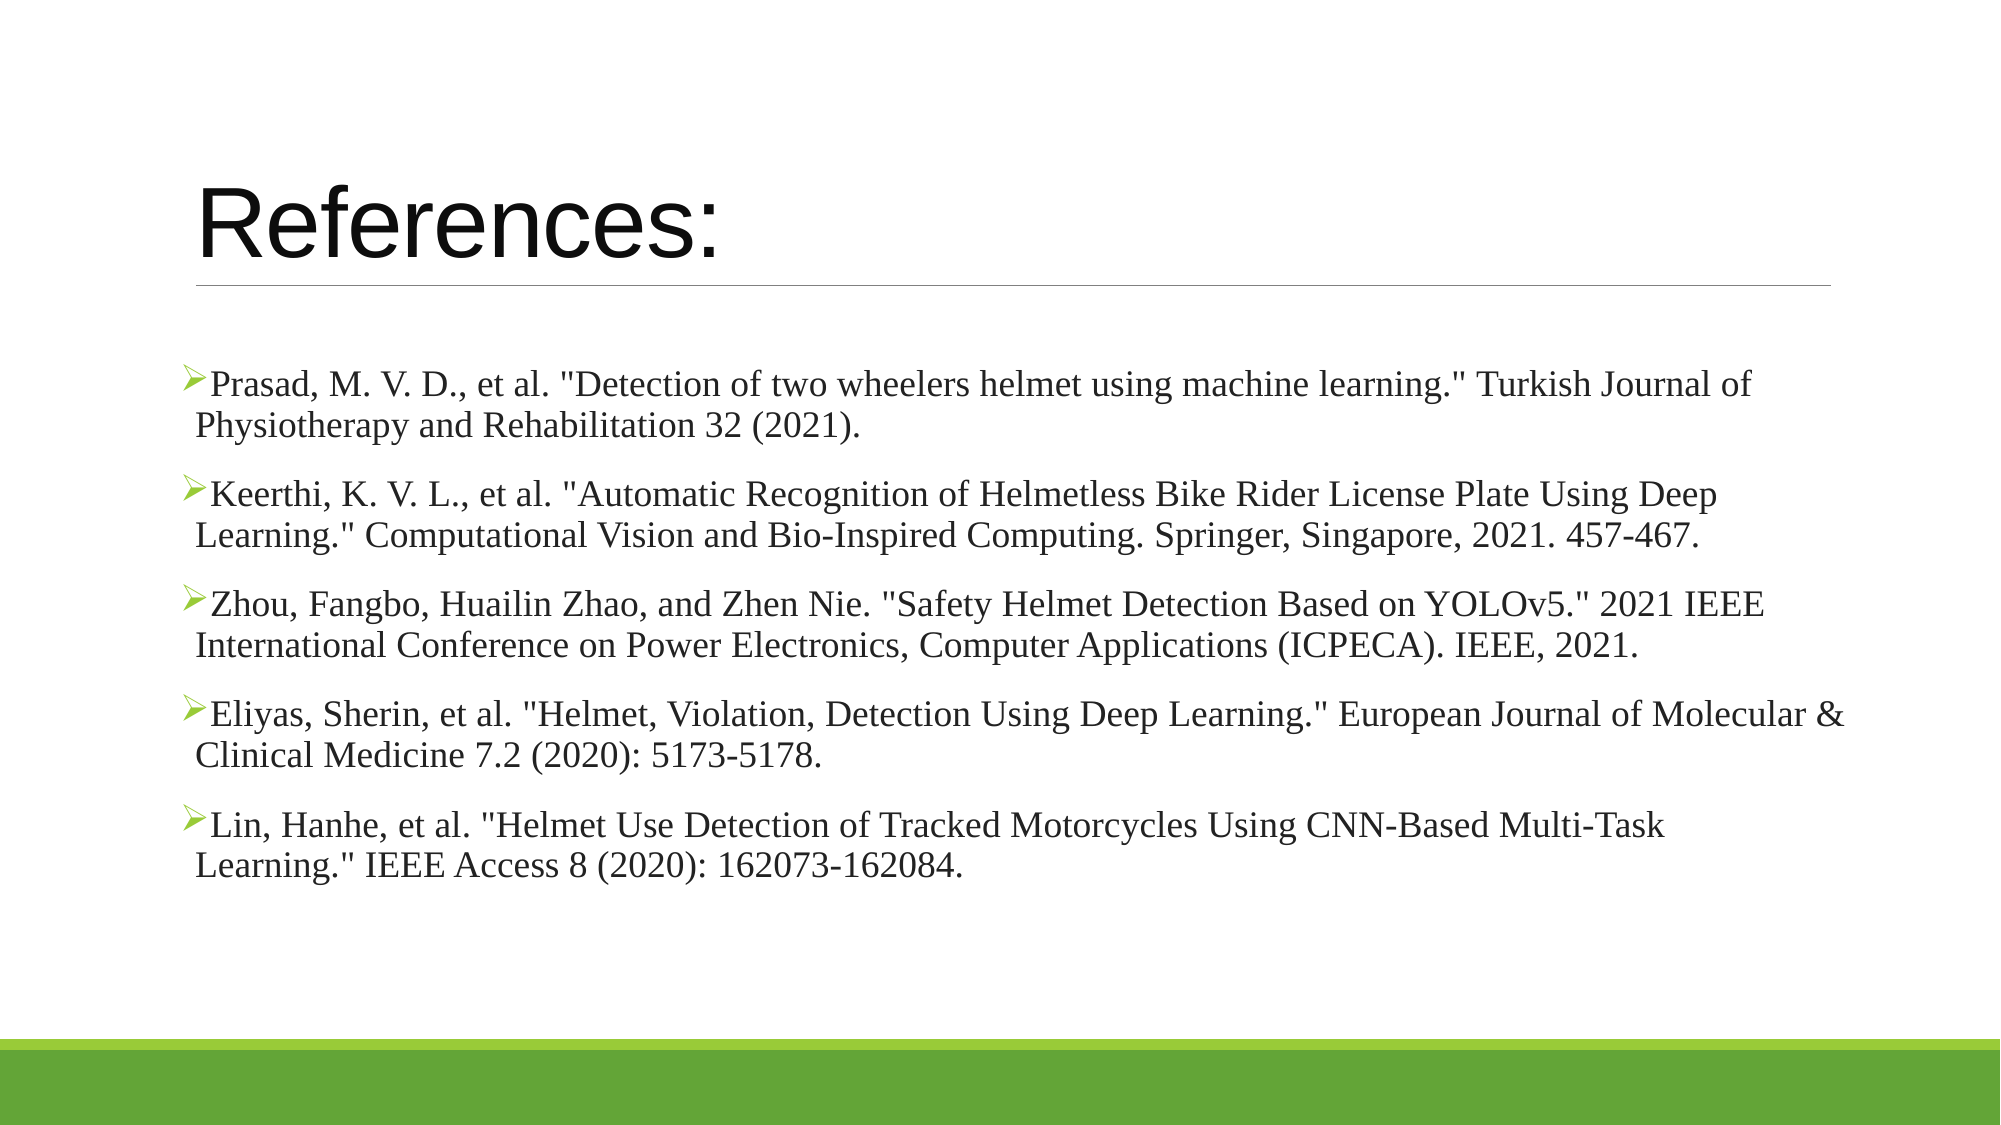

# References:
Prasad, M. V. D., et al. "Detection of two wheelers helmet using machine learning." Turkish Journal of Physiotherapy and Rehabilitation 32 (2021).
Keerthi, K. V. L., et al. "Automatic Recognition of Helmetless Bike Rider License Plate Using Deep Learning." Computational Vision and Bio-Inspired Computing. Springer, Singapore, 2021. 457-467.
Zhou, Fangbo, Huailin Zhao, and Zhen Nie. "Safety Helmet Detection Based on YOLOv5." 2021 IEEE International Conference on Power Electronics, Computer Applications (ICPECA). IEEE, 2021.
Eliyas, Sherin, et al. "Helmet, Violation, Detection Using Deep Learning." European Journal of Molecular & Clinical Medicine 7.2 (2020): 5173-5178.
Lin, Hanhe, et al. "Helmet Use Detection of Tracked Motorcycles Using CNN-Based Multi-Task Learning." IEEE Access 8 (2020): 162073-162084.